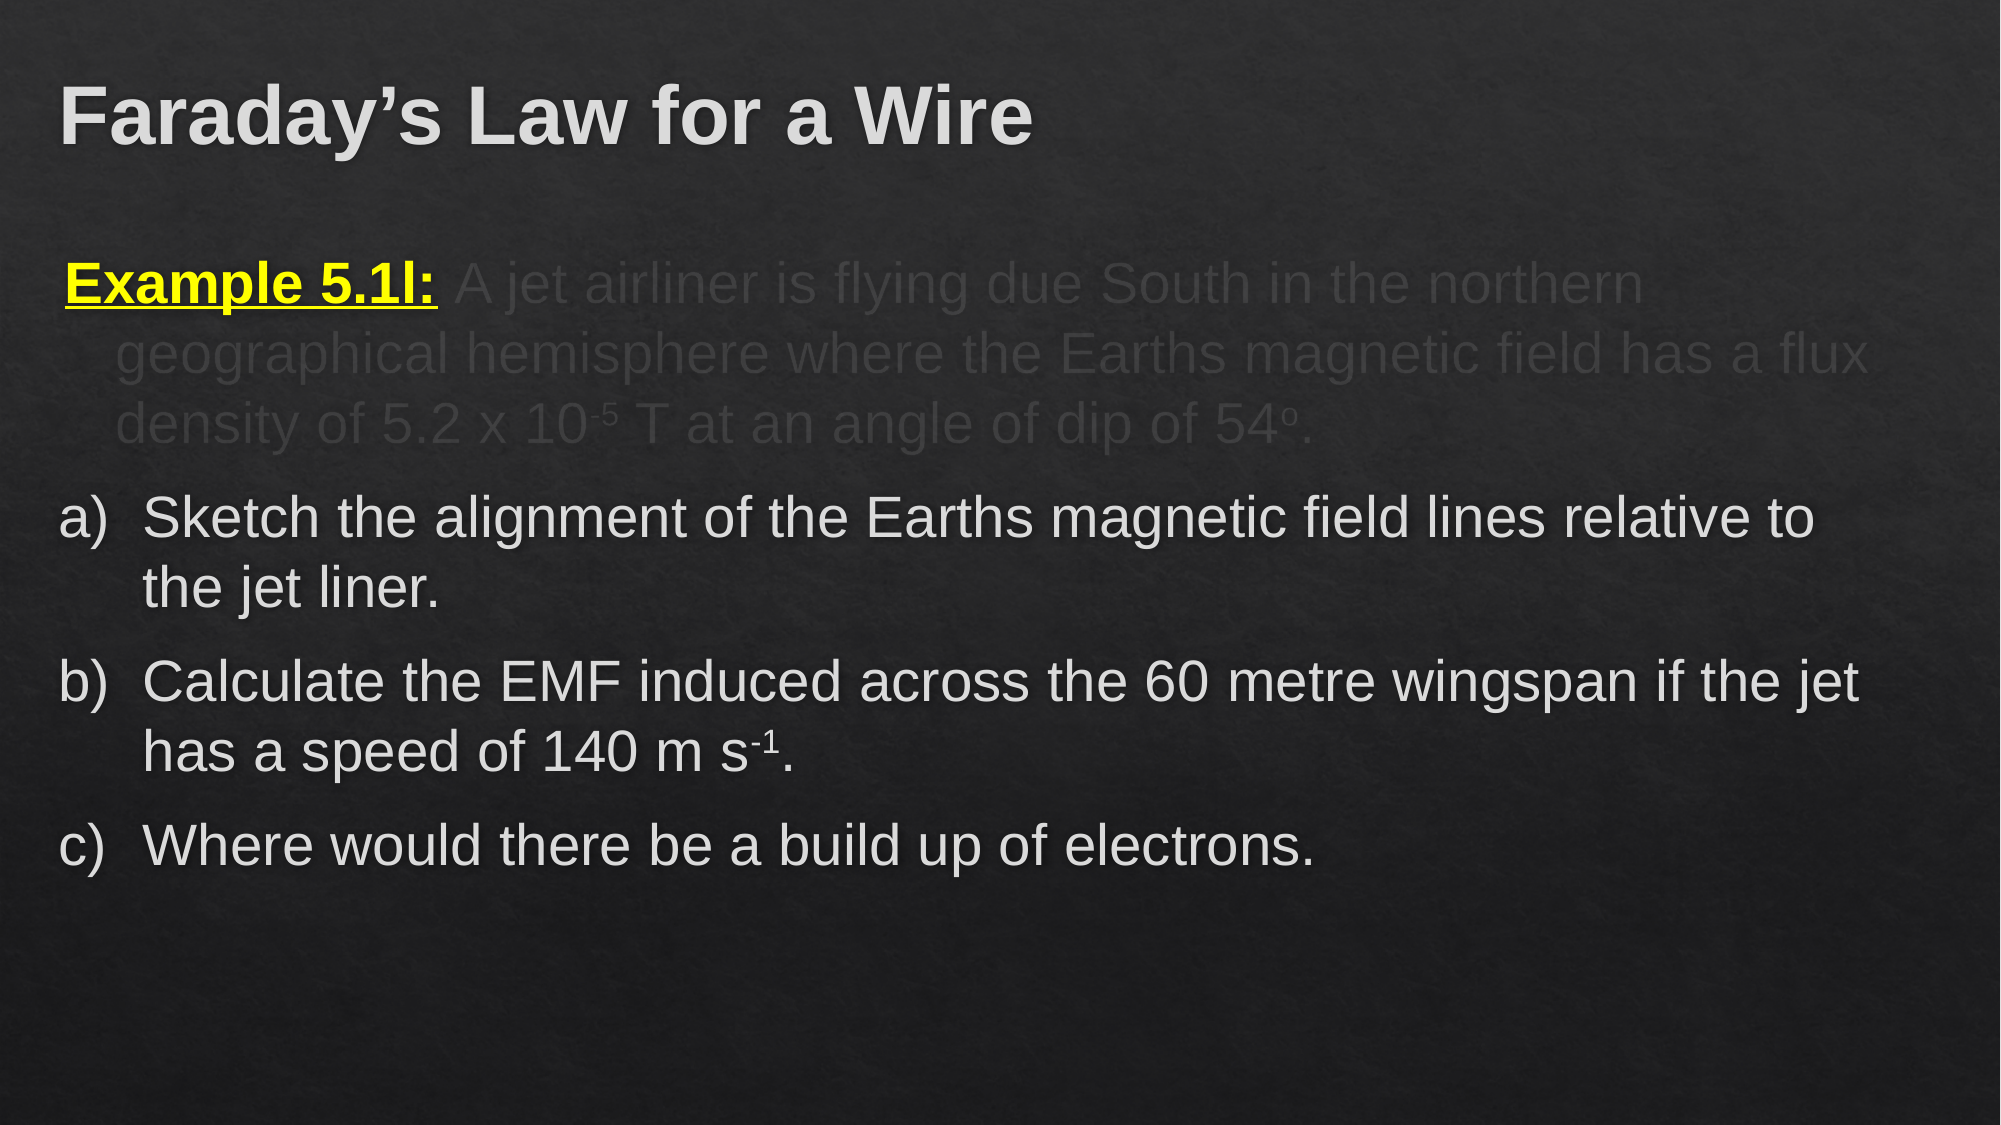

Faraday’s Law for a Wire
Example 5.1l: A jet airliner is flying due South in the northern geographical hemisphere where the Earths magnetic field has a flux density of 5.2 x 10-5 T at an angle of dip of 54o.
Sketch the alignment of the Earths magnetic field lines relative to the jet liner.
Calculate the EMF induced across the 60 metre wingspan if the jet has a speed of 140 m s-1.
Where would there be a build up of electrons.